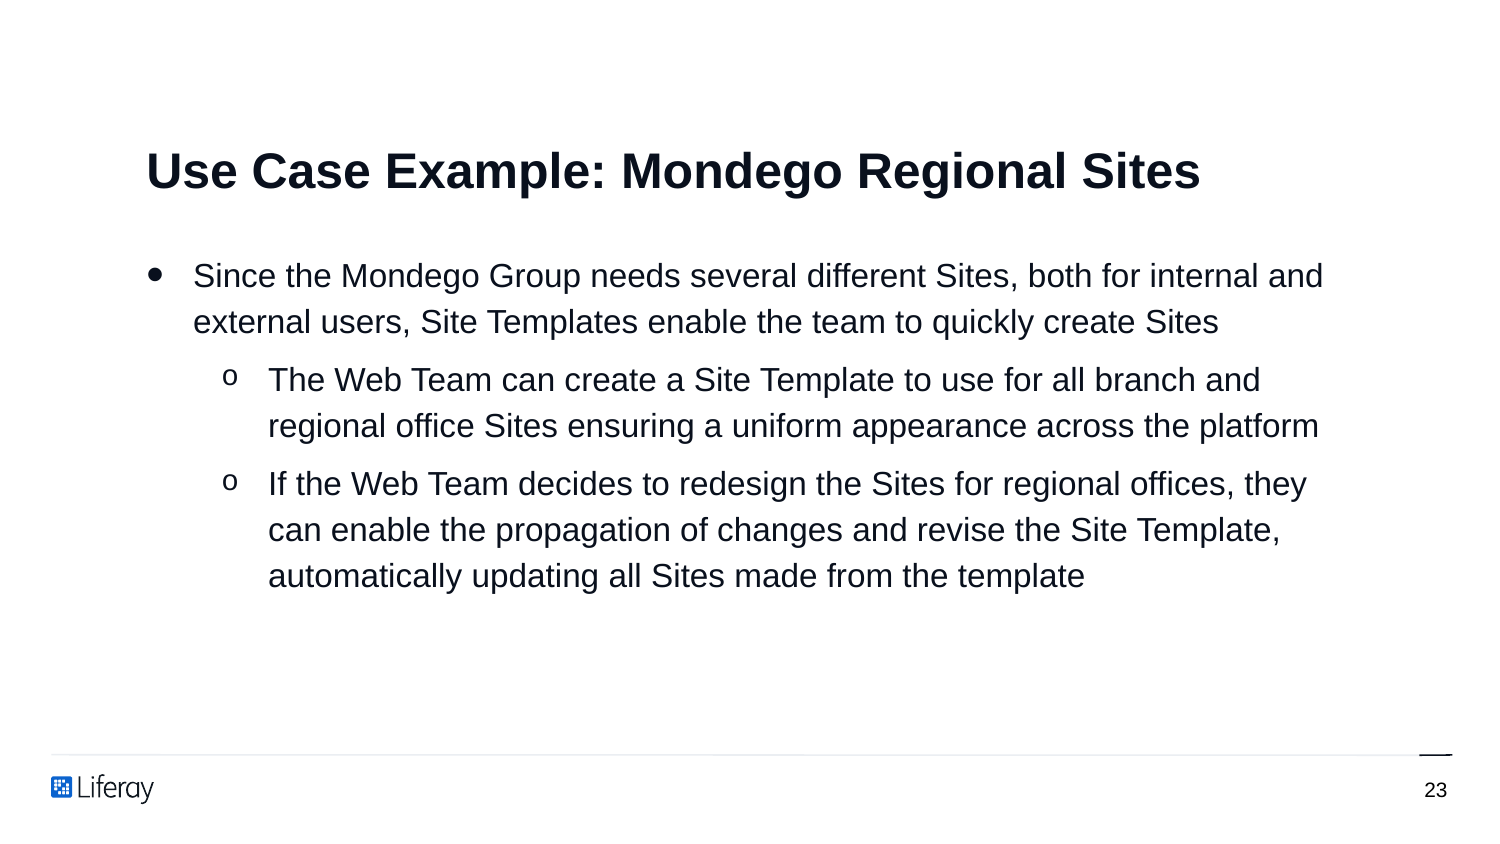

# Use Case Example: Mondego Regional Sites
Since the Mondego Group needs several different Sites, both for internal and external users, Site Templates enable the team to quickly create Sites
The Web Team can create a Site Template to use for all branch and regional office Sites ensuring a uniform appearance across the platform
If the Web Team decides to redesign the Sites for regional offices, they can enable the propagation of changes and revise the Site Template, automatically updating all Sites made from the template